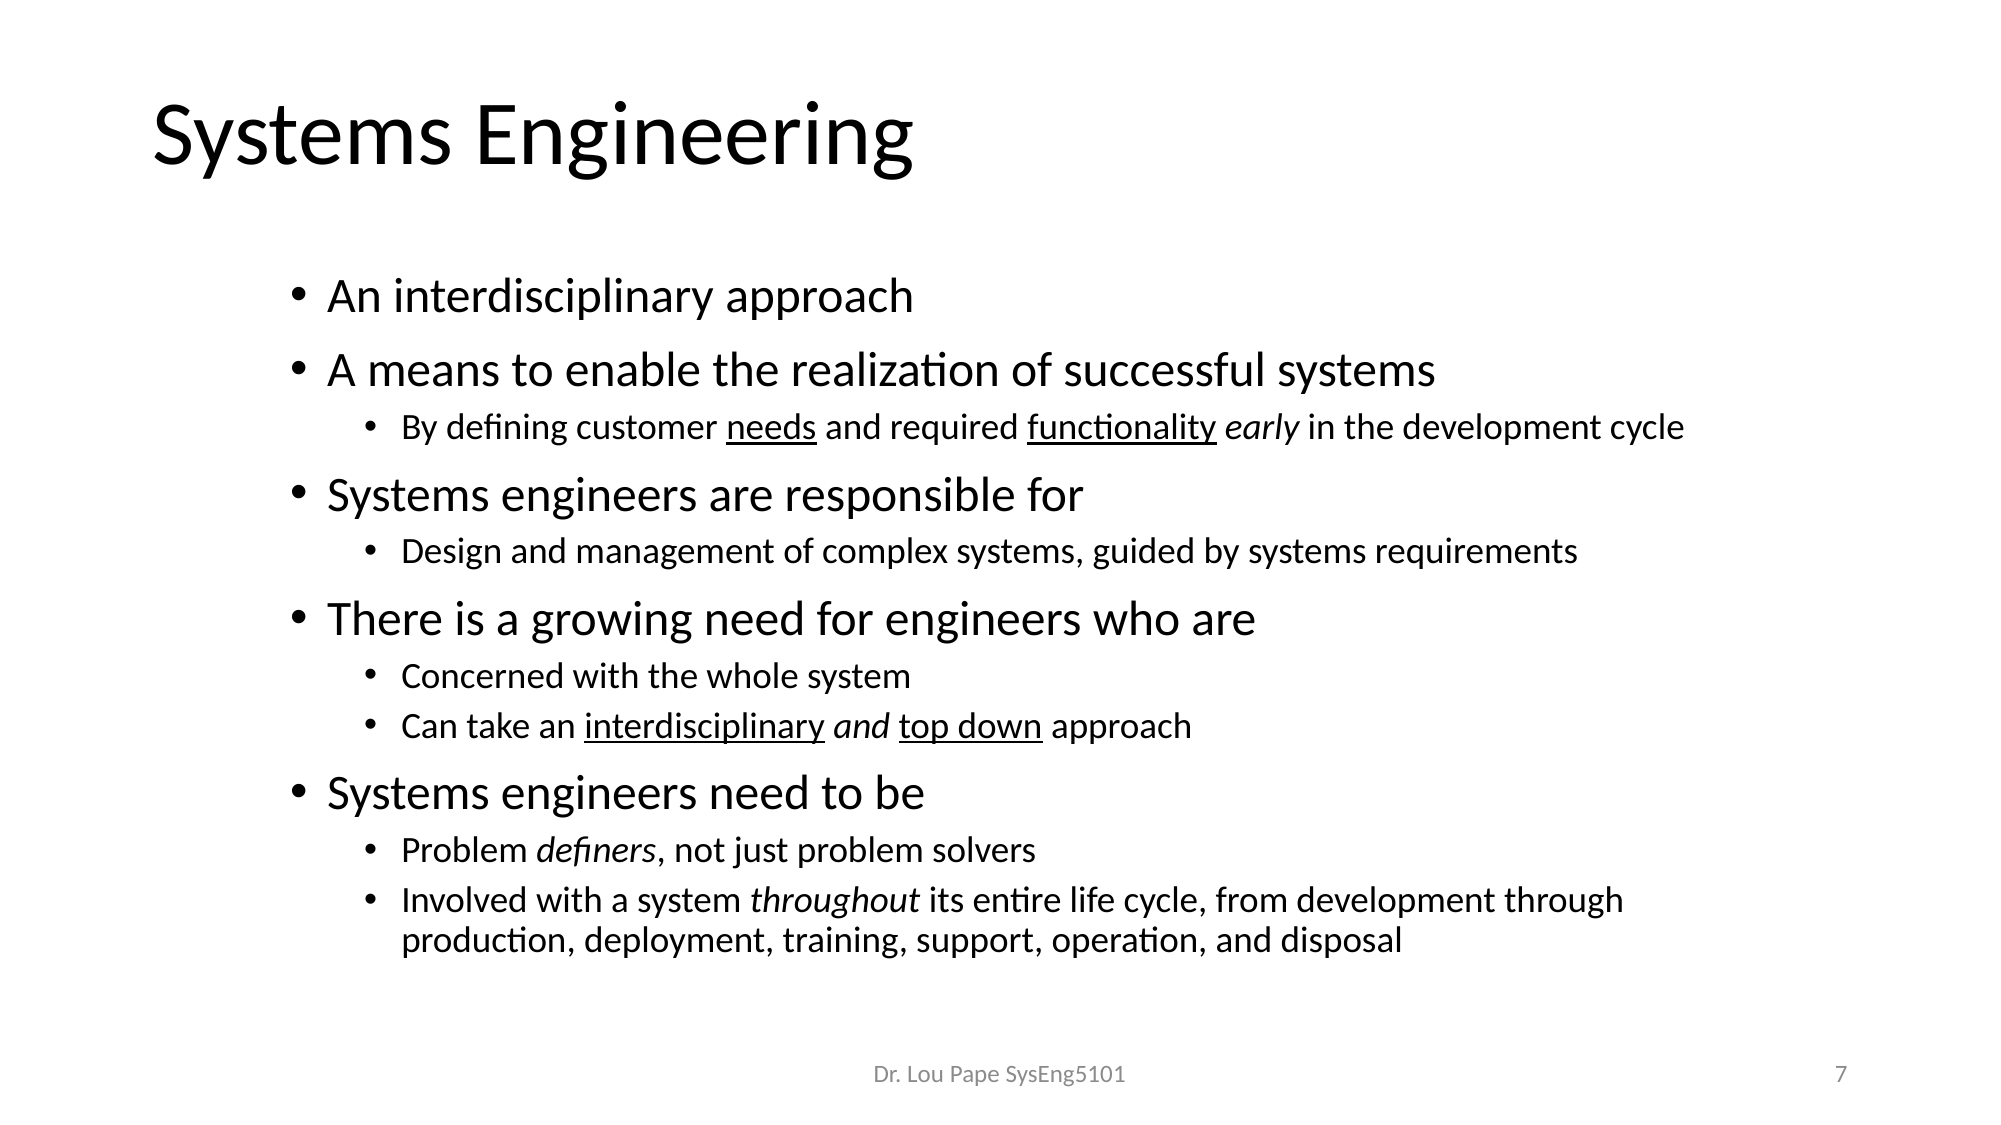

# Systems Engineering
An interdisciplinary approach
A means to enable the realization of successful systems
By defining customer needs and required functionality early in the development cycle
Systems engineers are responsible for
Design and management of complex systems, guided by systems requirements
There is a growing need for engineers who are
Concerned with the whole system
Can take an interdisciplinary and top down approach
Systems engineers need to be
Problem definers, not just problem solvers
Involved with a system throughout its entire life cycle, from development through production, deployment, training, support, operation, and disposal
Dr. Lou Pape SysEng5101
7